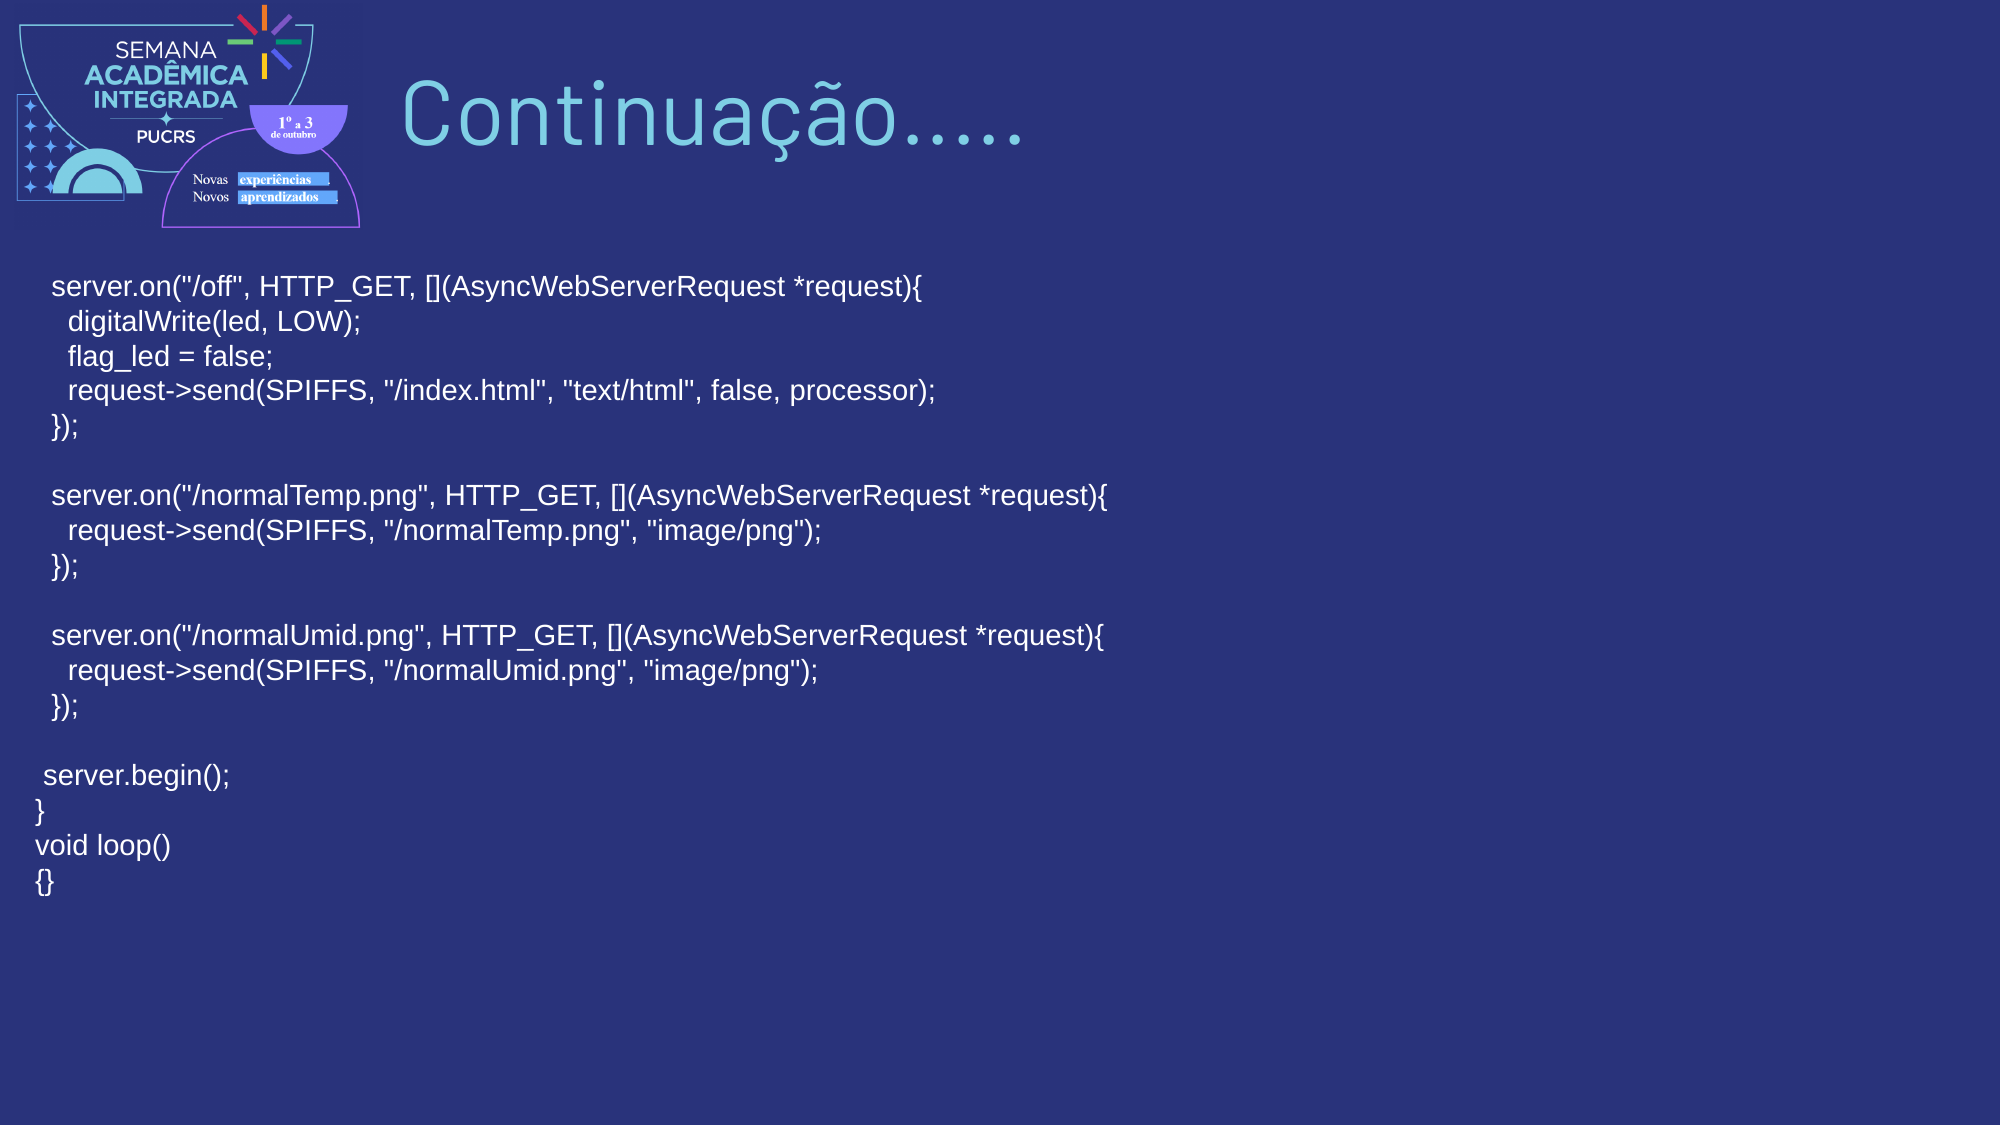

# Continuação.....

  server.on("/off", HTTP_GET, [](AsyncWebServerRequest *request){
    digitalWrite(led, LOW);
    flag_led = false;
    request->send(SPIFFS, "/index.html", "text/html", false, processor);
  });
  server.on("/normalTemp.png", HTTP_GET, [](AsyncWebServerRequest *request){
    request->send(SPIFFS, "/normalTemp.png", "image/png");
  });
  server.on("/normalUmid.png", HTTP_GET, [](AsyncWebServerRequest *request){
    request->send(SPIFFS, "/normalUmid.png", "image/png");
  });
 server.begin();
}
void loop()
{}